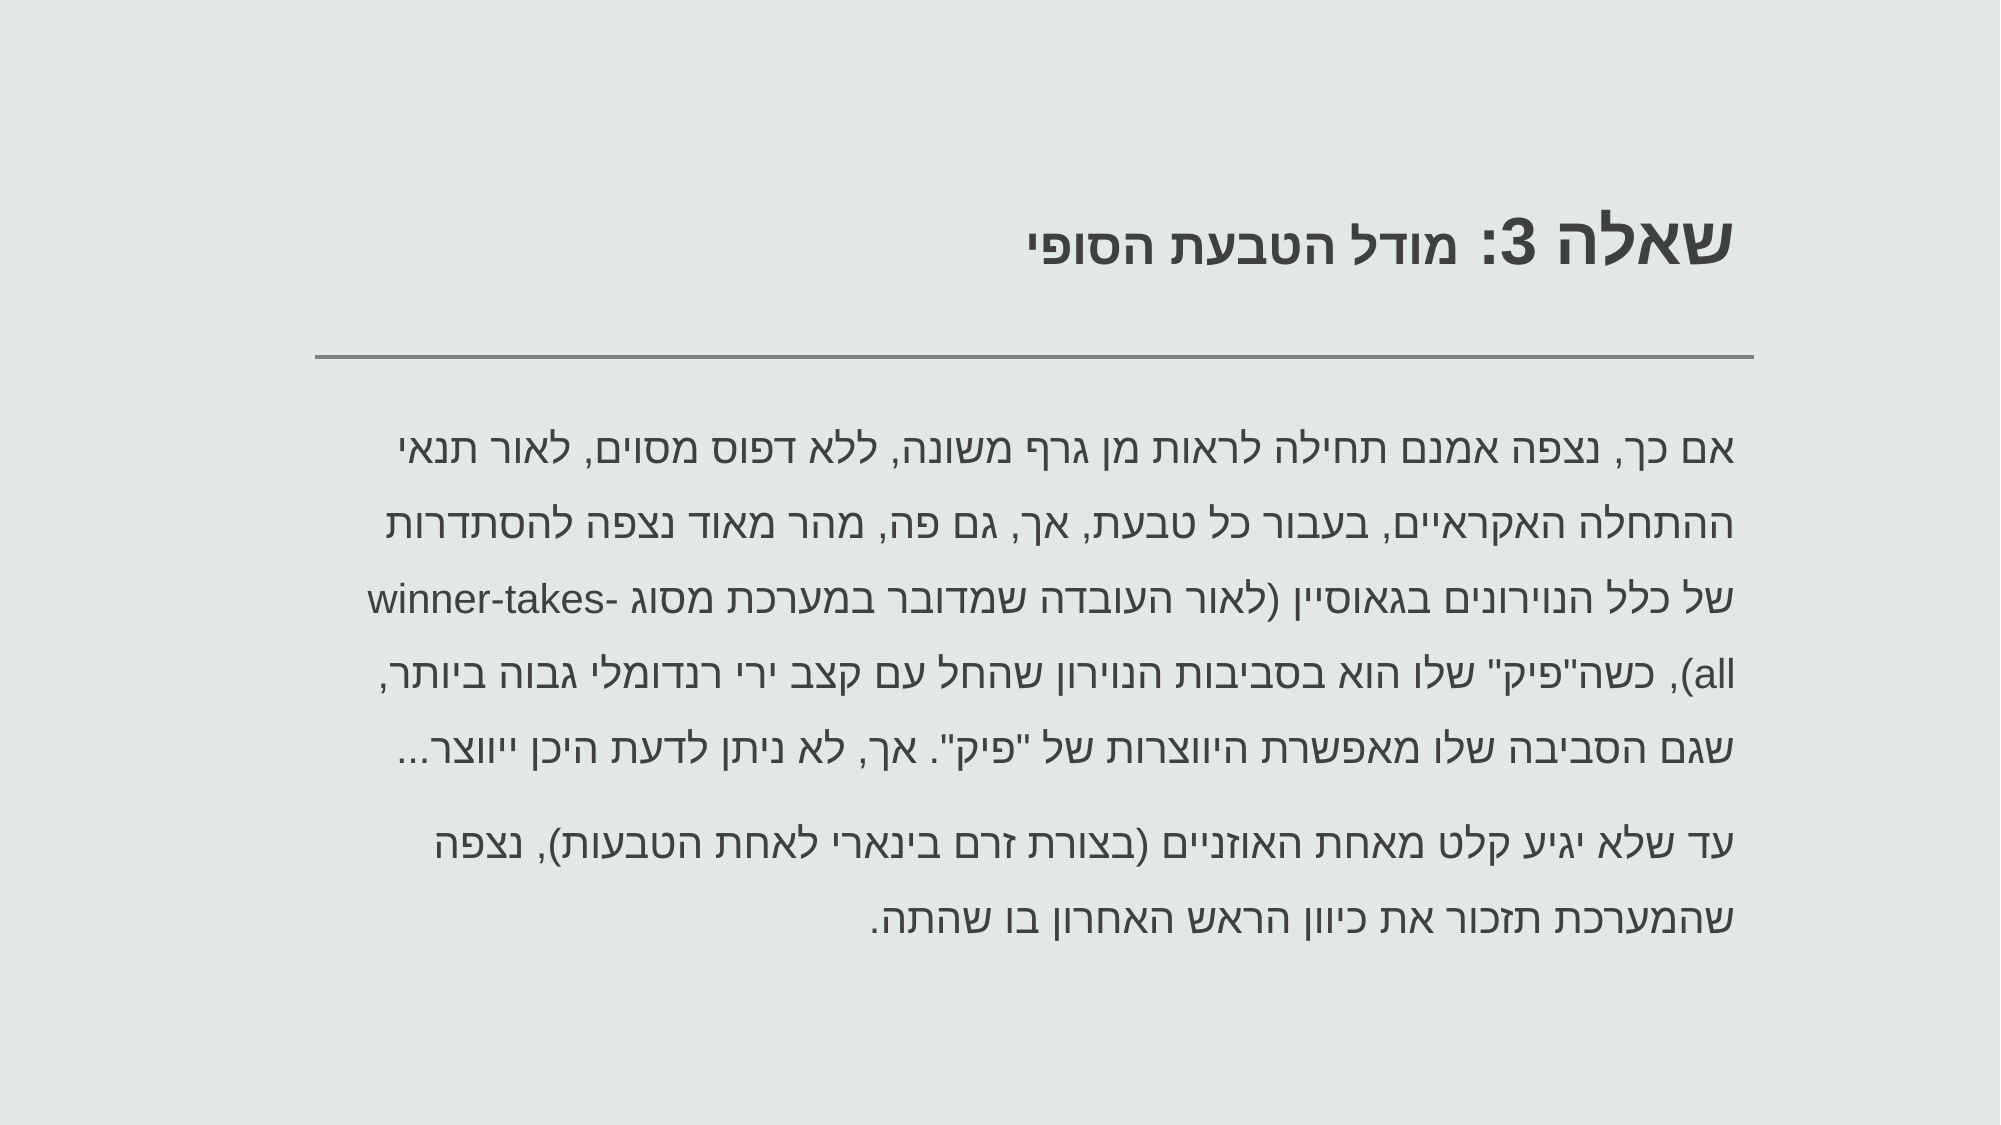

# שאלה 3: מודל הטבעת הסופי
אם כך, נצפה אמנם תחילה לראות מן גרף משונה, ללא דפוס מסוים, לאור תנאי ההתחלה האקראיים, בעבור כל טבעת, אך, גם פה, מהר מאוד נצפה להסתדרות של כלל הנוירונים בגאוסיין (לאור העובדה שמדובר במערכת מסוג winner-takes-all), כשה"פיק" שלו הוא בסביבות הנוירון שהחל עם קצב ירי רנדומלי גבוה ביותר, שגם הסביבה שלו מאפשרת היווצרות של "פיק". אך, לא ניתן לדעת היכן ייווצר...
עד שלא יגיע קלט מאחת האוזניים (בצורת זרם בינארי לאחת הטבעות), נצפה שהמערכת תזכור את כיוון הראש האחרון בו שהתה.